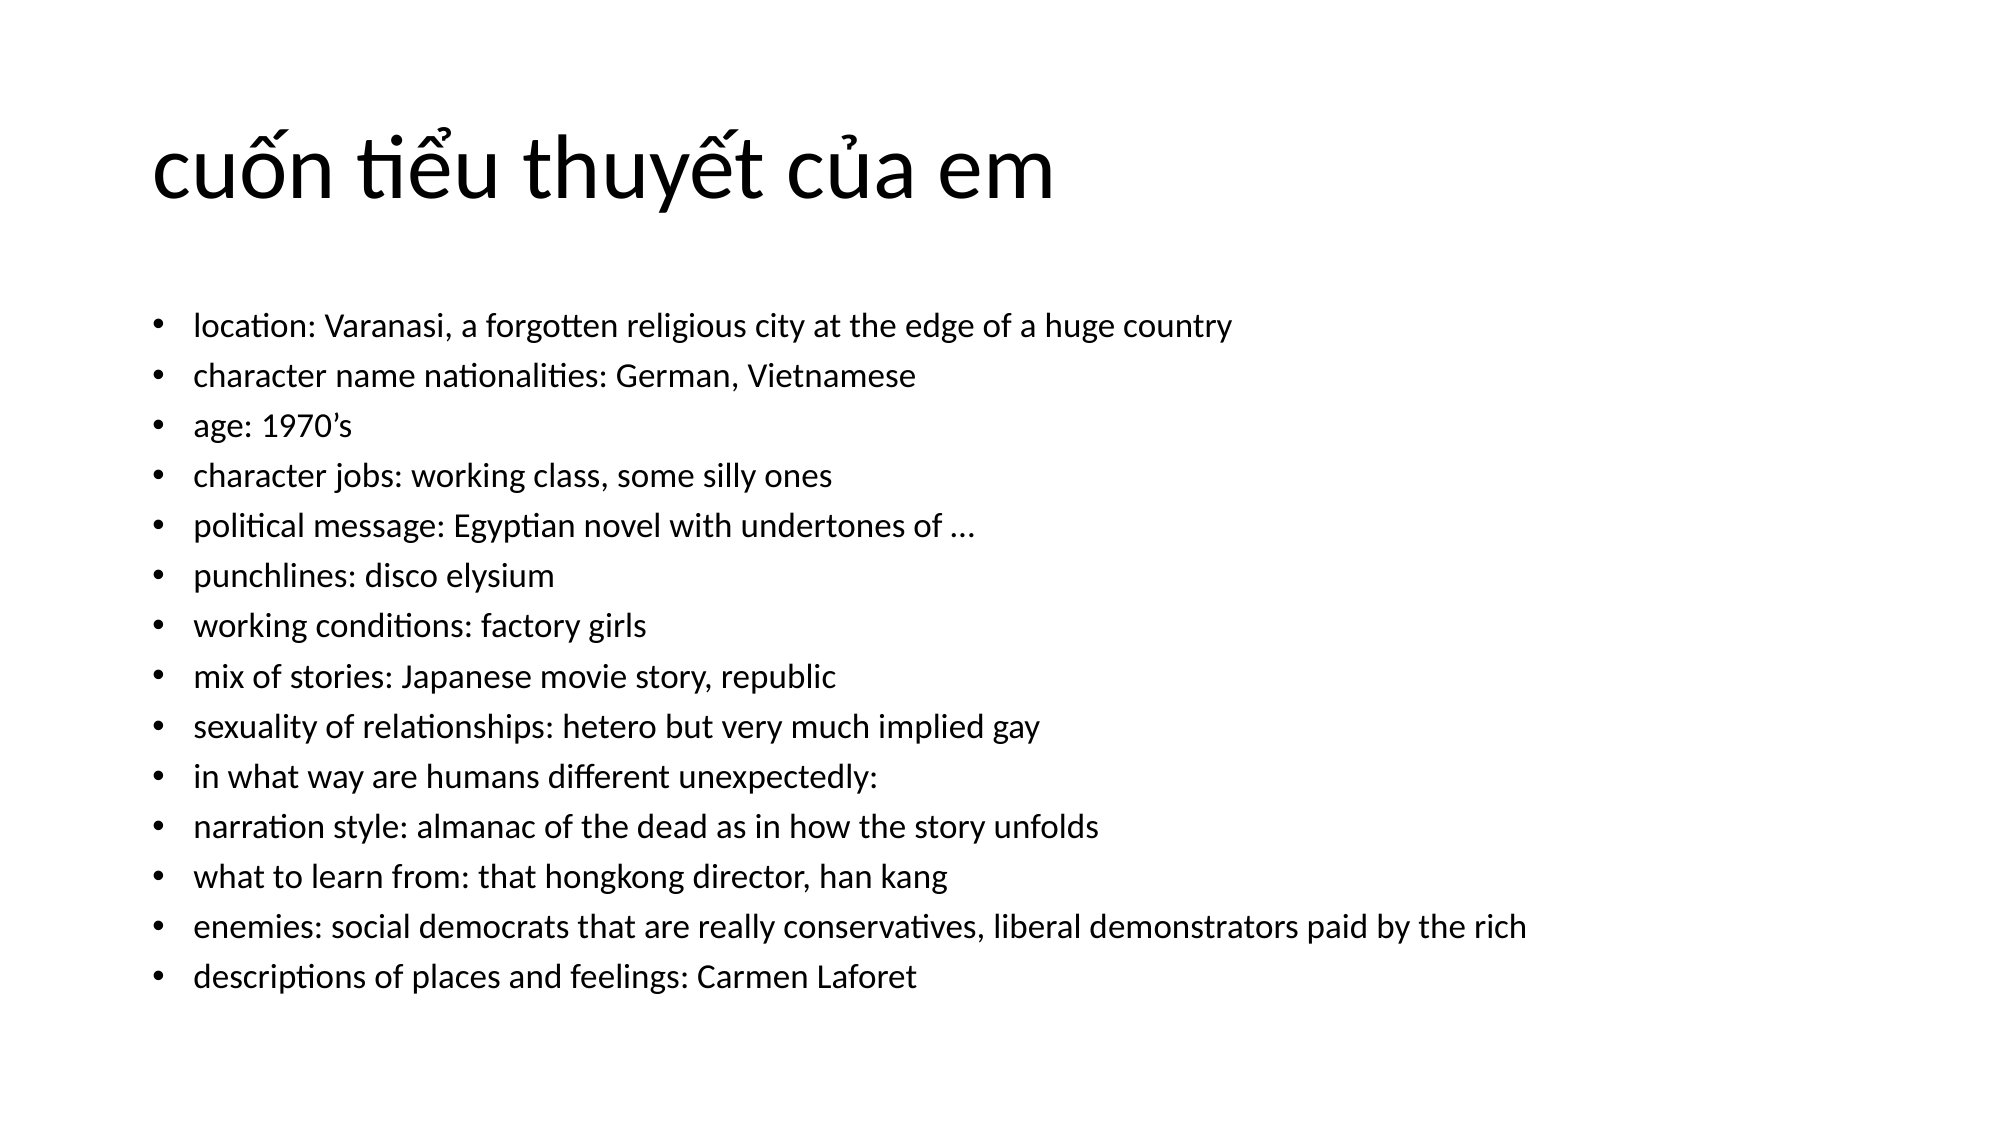

# cuốn tiểu thuyết của em
location: Varanasi, a forgotten religious city at the edge of a huge country
character name nationalities: German, Vietnamese
age: 1970’s
character jobs: working class, some silly ones
political message: Egyptian novel with undertones of …
punchlines: disco elysium
working conditions: factory girls
mix of stories: Japanese movie story, republic
sexuality of relationships: hetero but very much implied gay
in what way are humans different unexpectedly:
narration style: almanac of the dead as in how the story unfolds
what to learn from: that hongkong director, han kang
enemies: social democrats that are really conservatives, liberal demonstrators paid by the rich
descriptions of places and feelings: Carmen Laforet